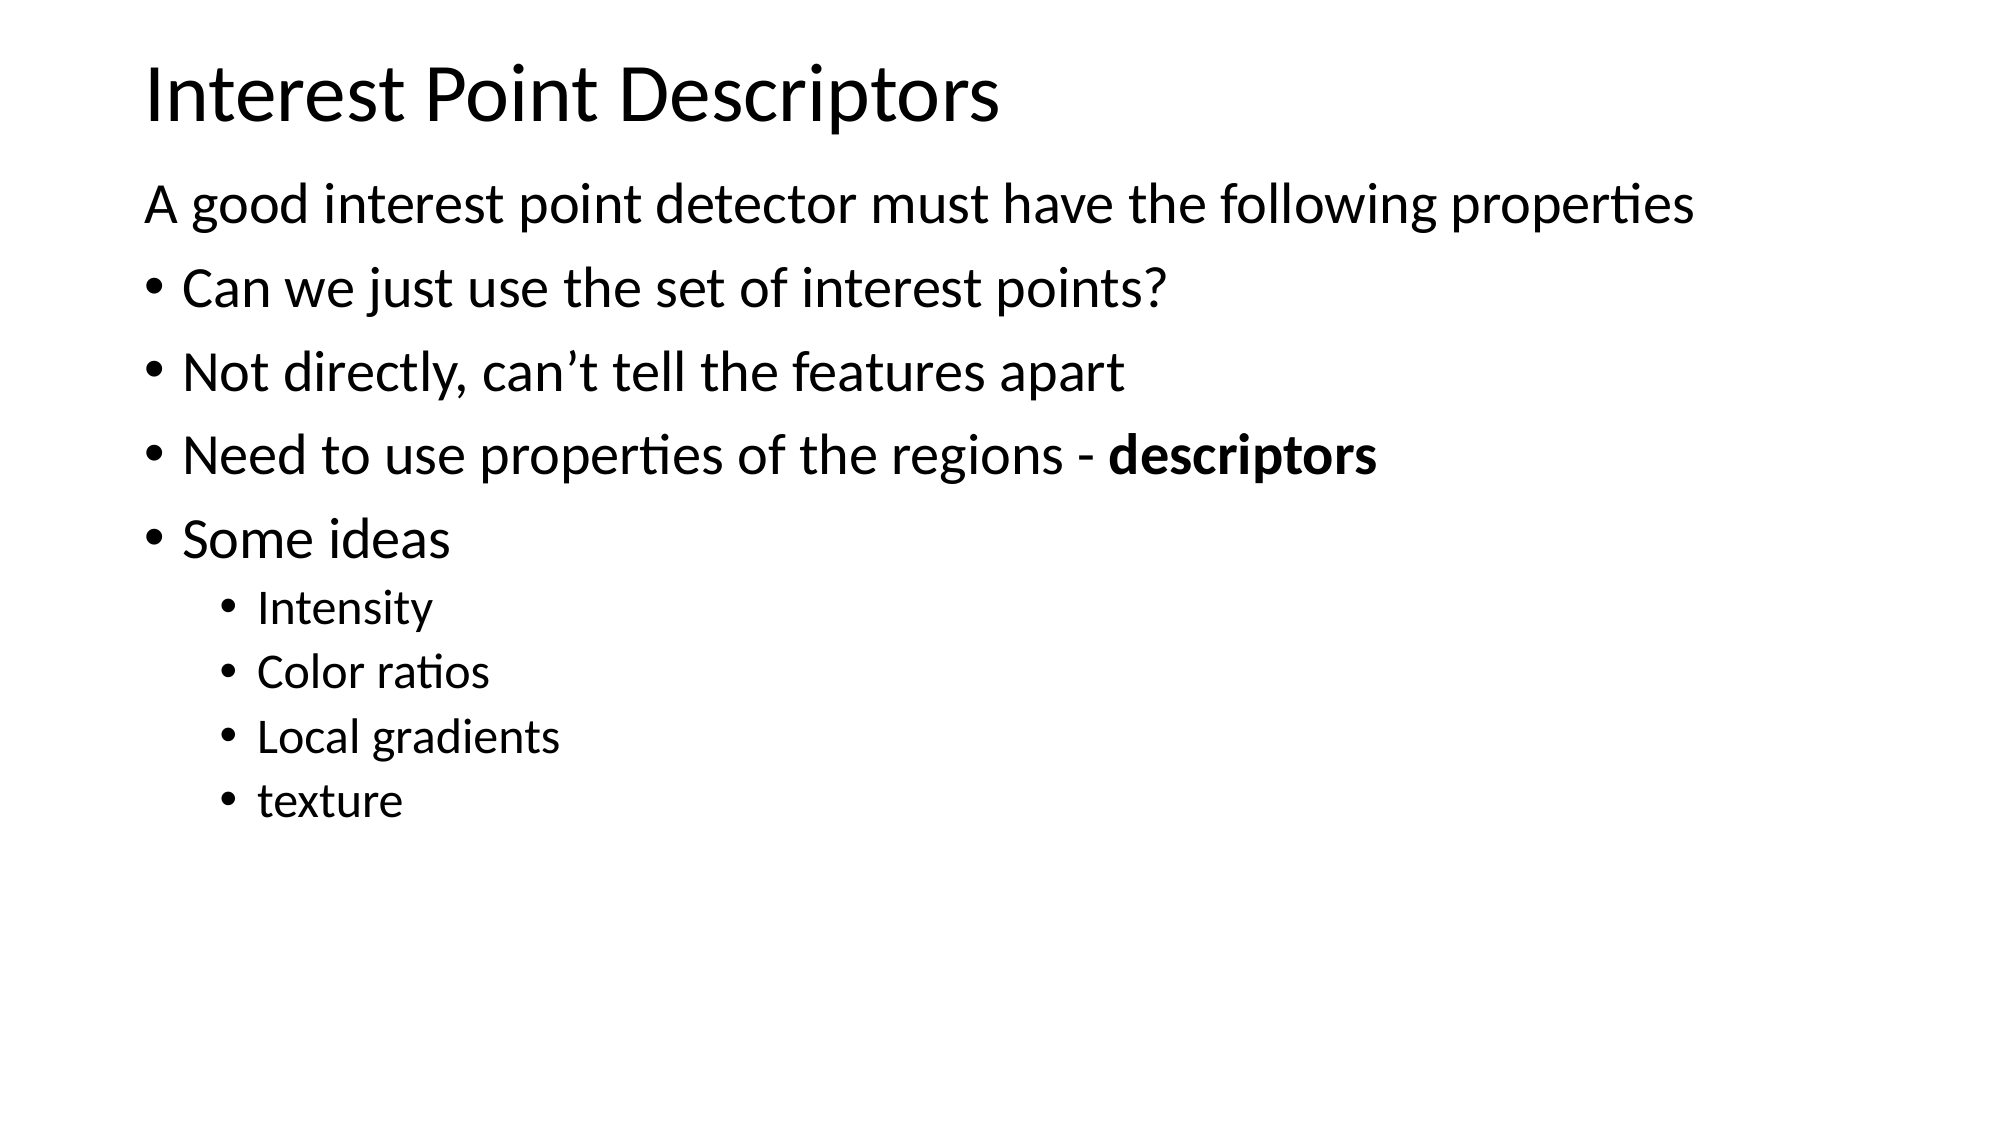

# Interest Point Descriptors
A good interest point detector must have the following properties
Can we just use the set of interest points?
Not directly, can’t tell the features apart
Need to use properties of the regions - descriptors
Some ideas
Intensity
Color ratios
Local gradients
texture